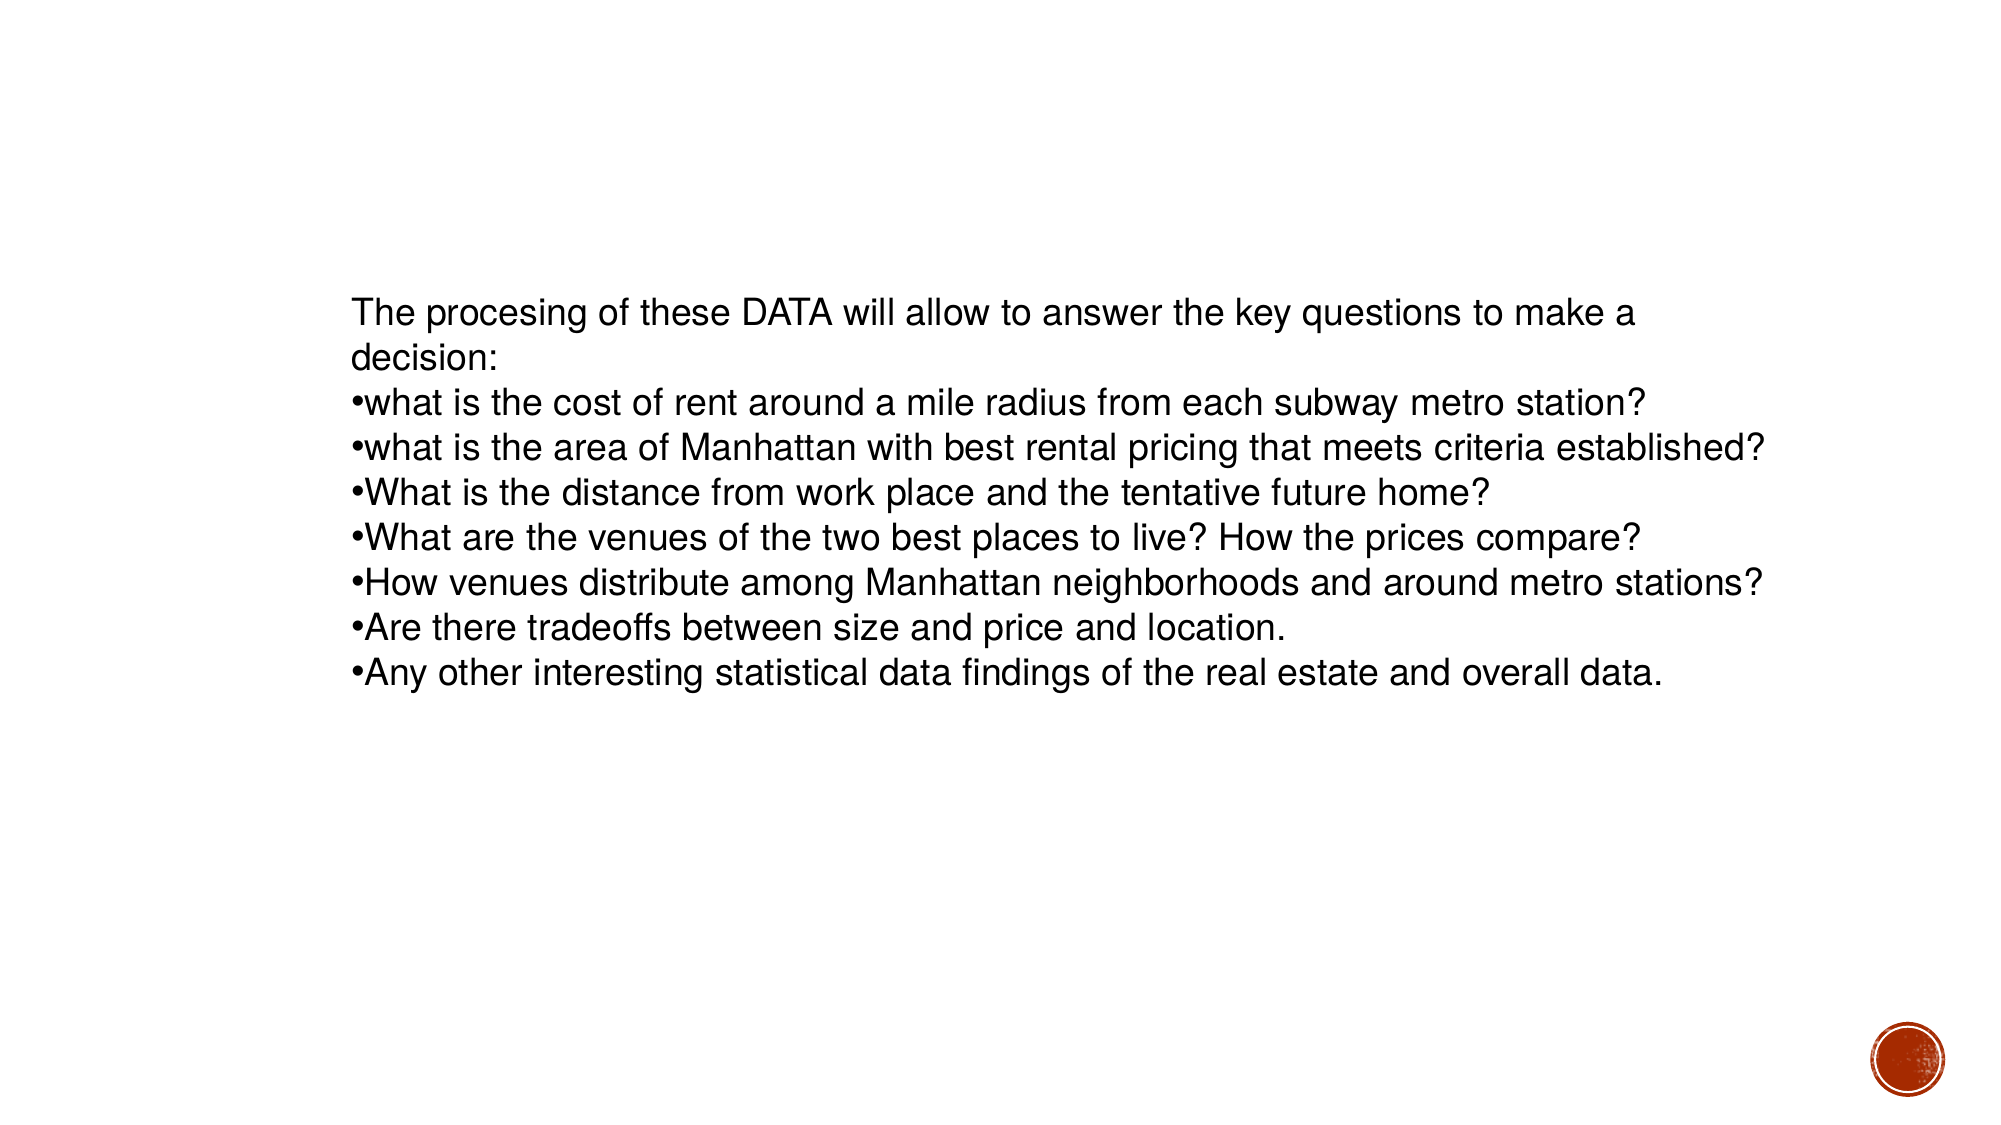

The procesing of these DATA will allow to answer the key questions to make a decision:
what is the cost of rent around a mile radius from each subway metro station?
what is the area of Manhattan with best rental pricing that meets criteria established?
What is the distance from work place and the tentative future home?
What are the venues of the two best places to live? How the prices compare?
How venues distribute among Manhattan neighborhoods and around metro stations?
Are there tradeoffs between size and price and location.
Any other interesting statistical data findings of the real estate and overall data.